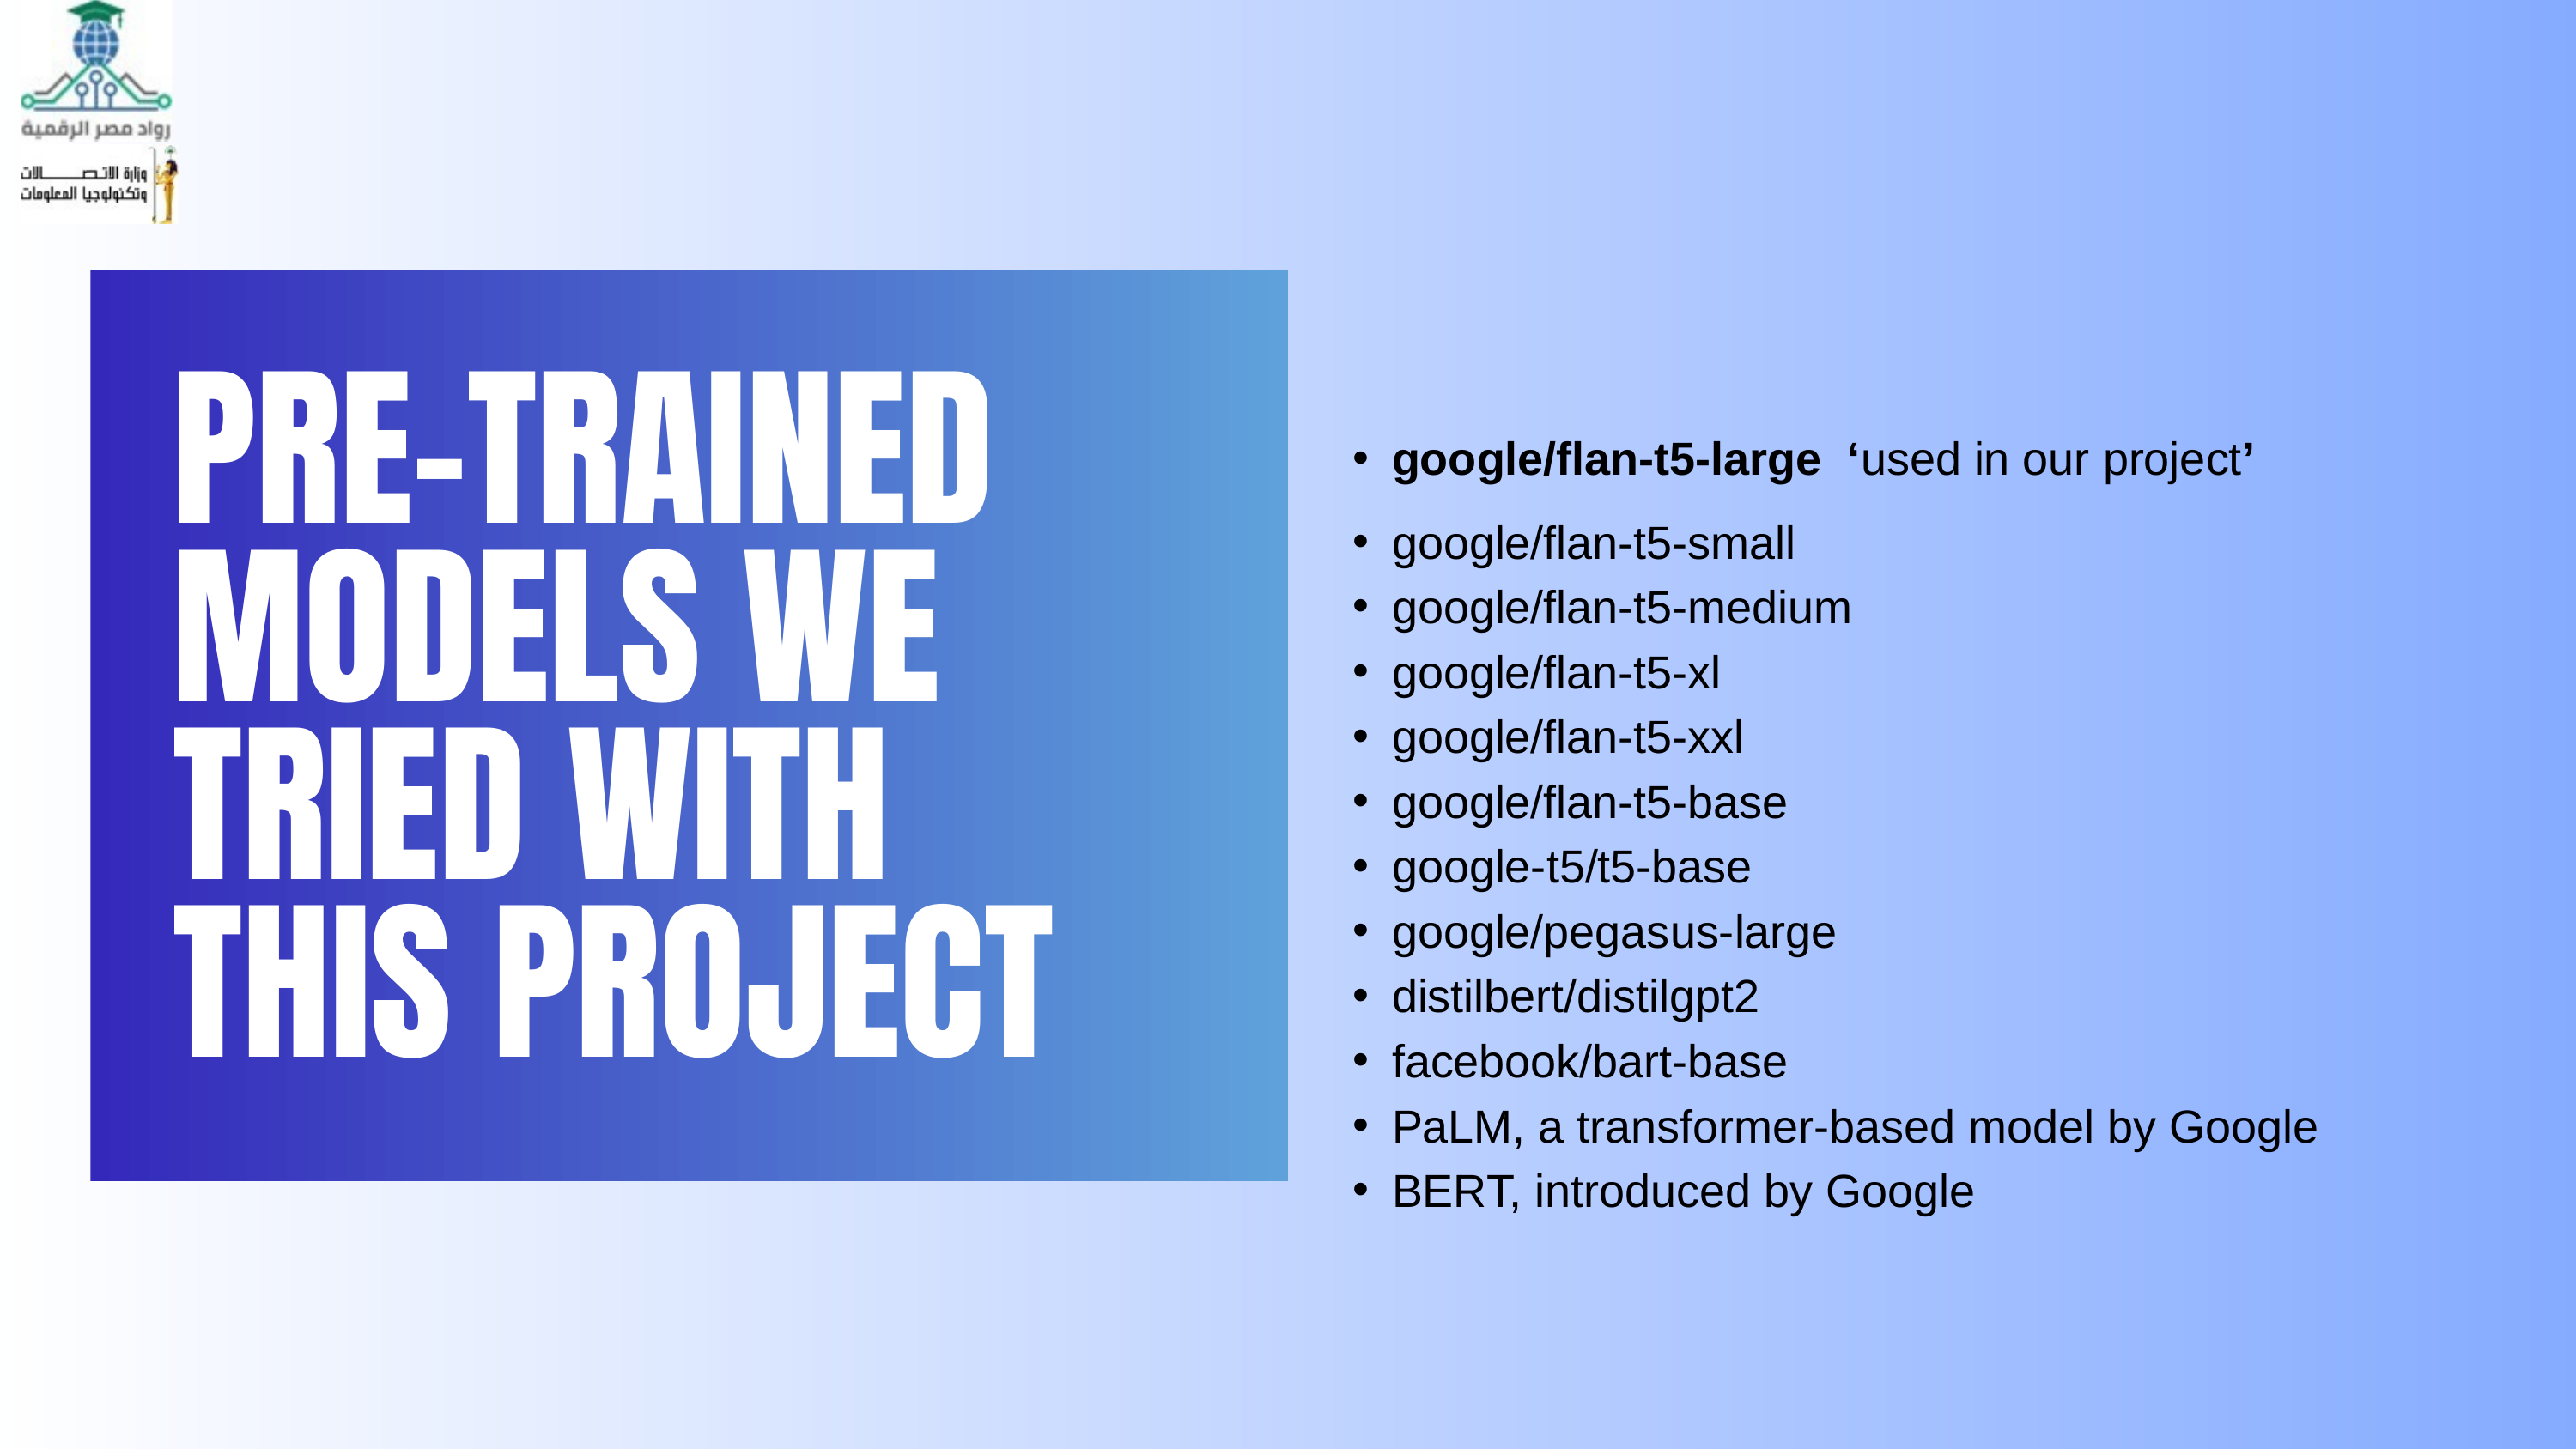

PRE-TRAINED MODELS WE TRIED WITH THIS PROJECT
google/flan-t5-large  ‘used in our project’
google/flan-t5-small
google/flan-t5-medium
google/flan-t5-xl
google/flan-t5-xxl
google/flan-t5-base
google-t5/t5-base
google/pegasus-large
distilbert/distilgpt2
facebook/bart-base
PaLM, a transformer-based model by Google
BERT, introduced by Google